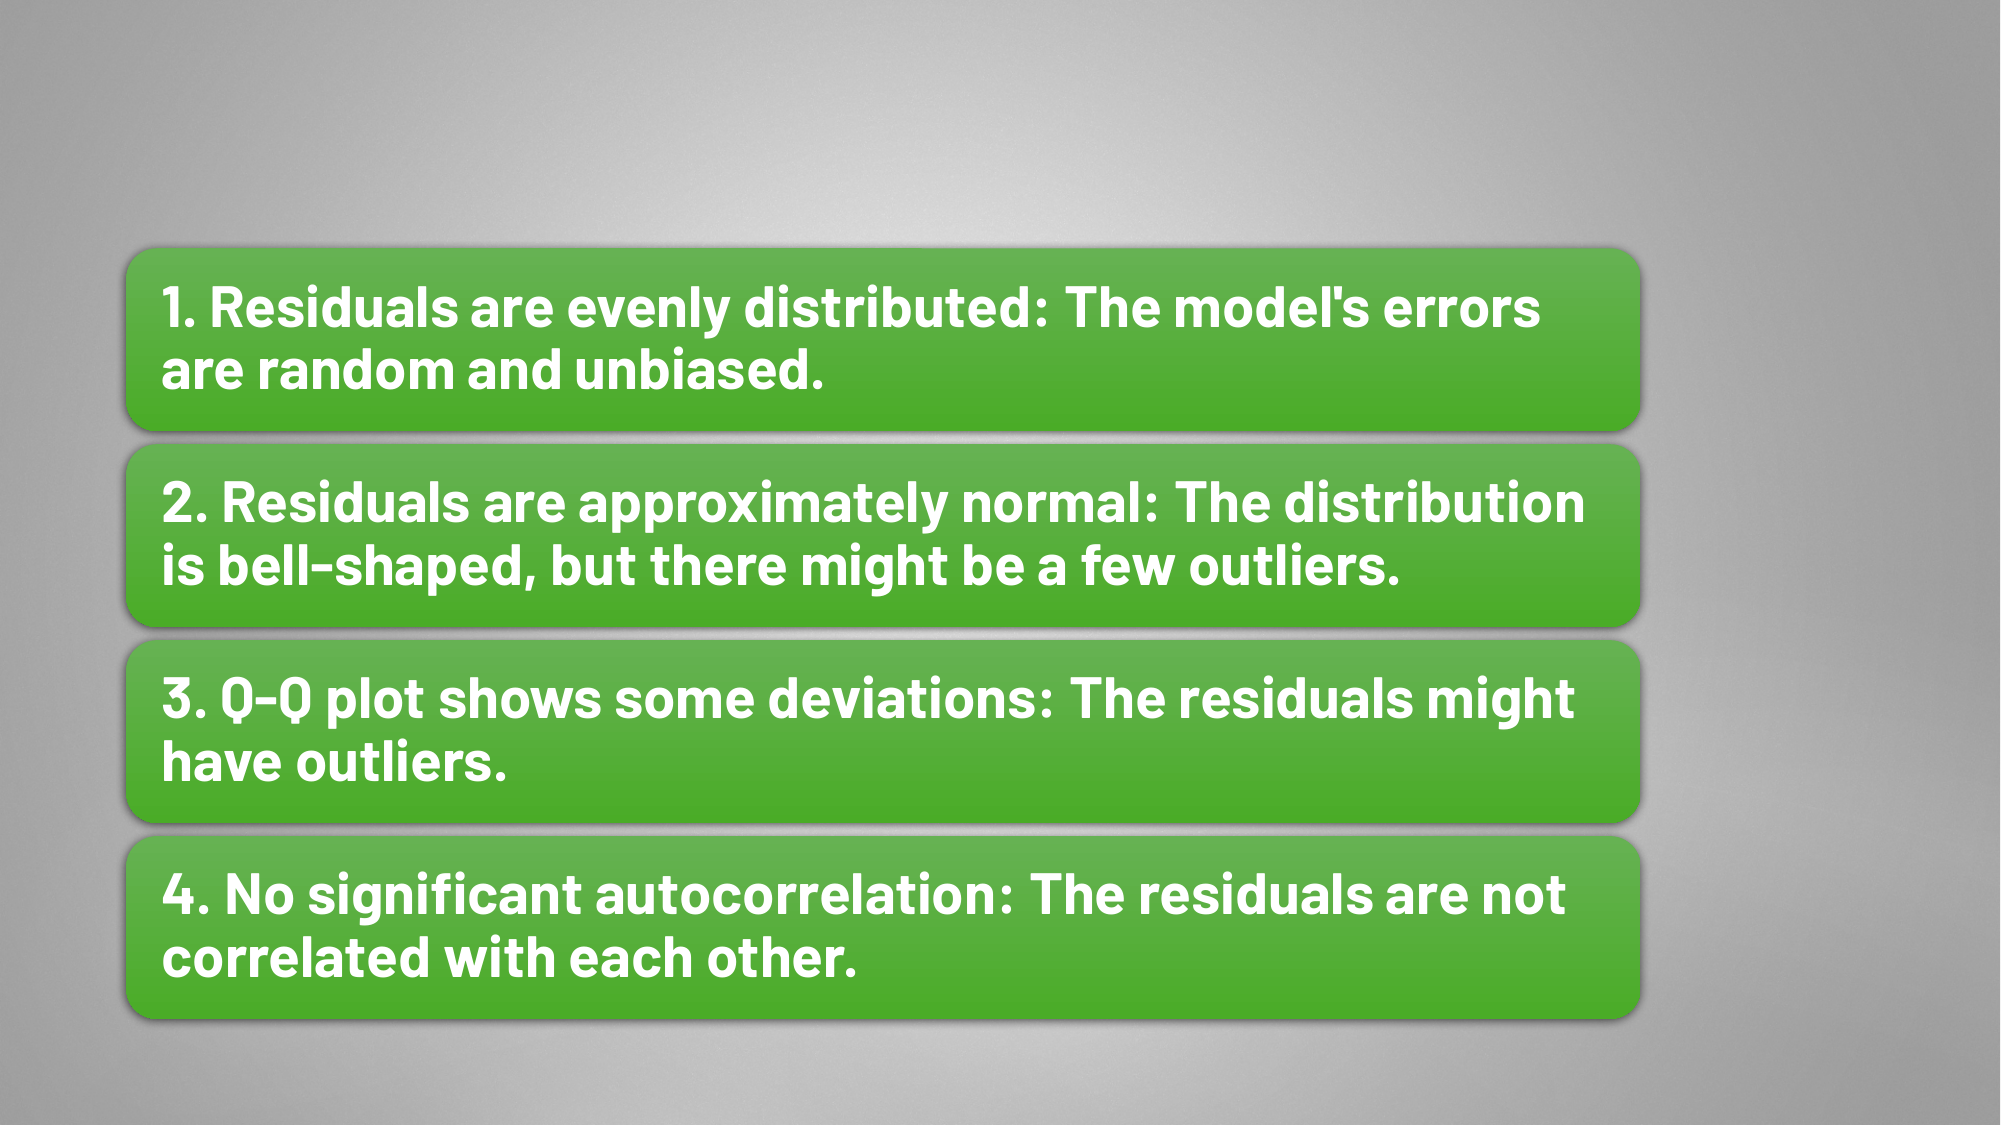

1. Residuals are evenly distributed: The model's errors are random and unbiased.
2. Residuals are approximately normal: The distribution is bell-shaped, but there might be a few outliers.
3. Q-Q plot shows some deviations: The residuals might have outliers.
4. No significant autocorrelation: The residuals are not correlated with each other.